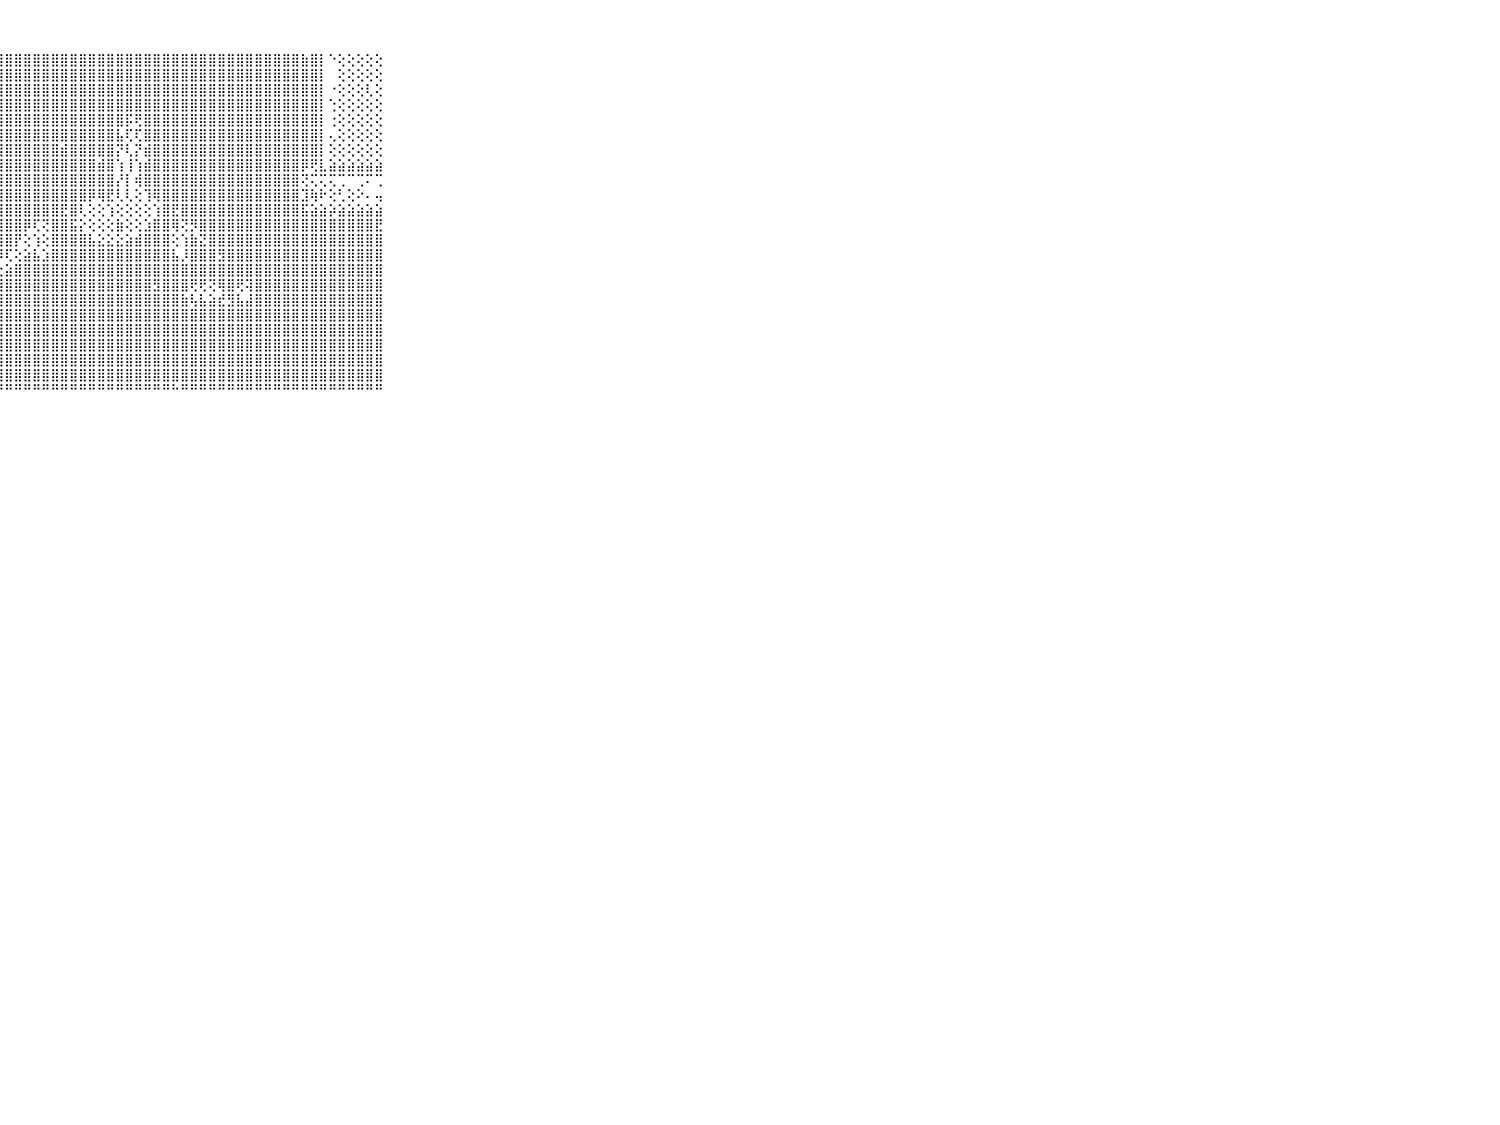

⠀⠀⠀⠀⠀⠀⠀⠀⠀⠀⠀⠀⠀⠀⠀⠀⠕⢸⣿⣿⣿⣿⣿⣿⣿⣿⣿⣿⣿⣿⣿⣿⣿⣿⣿⣿⣿⣿⣿⣿⣿⣿⣿⣿⣿⣿⣿⣿⣿⣿⣿⣿⣿⣿⣿⣿⣿⣿⣿⣿⣷⣿⡇⠑⢕⢕⢕⢕⢕⠀⠀⠀⠀⠀⠀⠀⠀⠀⠀⠀⠀
⠀⠀⠀⠀⠀⠀⠀⠀⠀⠀⠀⠀⠀⠀⠀⠀⠀⢸⣿⣿⣿⣿⣿⣿⣿⣿⣿⣿⣿⣿⣿⣿⣿⣿⣿⣿⣿⣿⣿⣿⣿⣿⣿⣿⣿⣿⣿⣿⣿⣿⣿⣿⣿⣿⣿⣿⣿⣿⣿⣿⣿⣿⡇⠀⢕⢕⢕⢕⢕⠀⠀⠀⠀⠀⠀⠀⠀⠀⠀⠀⠀
⠀⠀⠀⠀⠀⠀⠀⠀⠀⠀⠀⠀⠀⠀⢀⠀⠀⢸⣿⣿⣿⣿⣿⣿⣿⣿⣿⣿⣿⣿⣿⣿⣿⣿⣿⣿⣿⣿⣿⣿⣿⣿⣿⣿⣿⣿⣿⣿⣿⣿⣿⣿⣿⣿⣿⣿⣿⣿⣿⣿⣿⣿⡇⠐⢕⢕⢕⢇⢕⠀⠀⠀⠀⠀⠀⠀⠀⠀⠀⠀⠀
⠀⠀⠀⠀⠀⠀⠀⠀⠀⠀⠀⠀⢄⠁⠁⠀⢀⢸⣿⣿⣿⣿⣿⣿⣿⣿⣿⣿⣿⣿⣿⣿⣿⣿⣿⣿⣿⣿⣿⣿⣿⣿⣿⣿⣿⣿⣿⣿⣿⣿⣿⣿⣿⣿⣿⣿⣿⣿⣿⣿⣿⣿⡇⢑⢕⢕⢕⢕⢕⠀⠀⠀⠀⠀⠀⠀⠀⠀⠀⠀⠀
⠀⠀⠀⠀⠀⠀⠀⠀⠀⠀⠀⢔⢔⢄⢔⢄⠅⢸⣿⣿⣿⣿⣿⣿⣿⣿⣿⣿⣿⣿⣿⣿⣿⣿⣿⣿⣿⣿⣿⣿⣿⡯⢟⣿⣿⣿⣿⣿⣿⣿⣿⣿⣿⣿⣿⣿⣿⣿⣿⣿⣿⣿⡇⢐⢕⢕⢕⢕⢕⠀⠀⠀⠀⠀⠀⠀⠀⠀⠀⠀⠀
⠀⠀⠀⠀⠀⠀⠀⠀⠀⠀⠀⢕⢕⢕⢕⢕⠐⢸⣿⣿⣿⣿⣿⣿⣿⣿⣿⣿⣿⣿⣿⣿⣿⣿⣿⣿⣿⣿⣿⣿⣧⢏⢏⣿⣿⣿⣿⣿⣿⣿⣿⣿⣿⣿⣿⣿⣿⣿⣿⣿⣿⣿⡇⢄⢕⢕⢕⢕⢕⠀⠀⠀⠀⠀⠀⠀⠀⠀⠀⠀⠀
⠀⠀⠀⠀⠀⠀⠀⠀⠀⠀⠀⠑⢕⢕⢕⢕⢐⢸⣿⣿⣿⣿⣿⣿⣿⣿⣿⣿⣿⣿⣿⣿⣿⣿⣾⣿⣿⣿⣿⣿⡝⢇⡝⣾⣿⣿⣿⣿⣿⣿⣿⣿⣿⣿⣿⣿⣿⣿⣿⣿⣿⣿⡇⢕⢕⢕⢕⢕⢕⠀⠀⠀⠀⠀⠀⠀⠀⠀⠀⠀⠀
⠀⠀⠀⠀⠀⠀⠀⠀⠀⠀⠀⢀⢱⢕⢕⢕⠀⢜⣿⣿⣿⣿⣿⣿⣿⣿⣿⣿⣿⣿⣿⣿⣿⣿⣿⣿⣿⣿⣾⣿⢱⢸⢱⣾⣿⣿⣿⣿⣿⣿⣿⣿⣿⣿⣿⣿⣿⣿⣿⣿⡿⢟⣇⣵⣵⣵⣵⣵⣵⠀⠀⠀⠀⠀⠀⠀⠀⠀⠀⠀⠀
⠀⠀⠀⠀⠀⠀⠀⠀⠀⠀⠀⢕⢕⢕⢕⢕⠀⢕⣿⣿⣿⣿⣿⣿⣿⣿⣿⣿⣿⣿⣿⣿⣿⣿⣿⣿⣿⣿⣿⣿⡜⡇⢾⣿⣿⣿⣿⣿⣿⣿⣿⣿⣿⣿⣿⣿⣿⣿⣿⣿⢝⢍⢍⢍⢉⠉⢉⠍⢉⠀⠀⠀⠀⠀⠀⠀⠀⠀⠀⠀⠀
⠀⠀⠀⠀⠀⠀⠀⠀⠀⠀⠀⢕⢕⡿⢕⢕⠀⢕⣿⣿⡏⢝⢱⣿⣿⣿⣿⣿⣿⣿⣿⣿⣿⣿⣿⣿⣿⡿⢿⣟⢇⢇⢕⢹⢿⣿⣿⣿⣿⣿⣿⣿⣿⣿⣿⣿⣿⣿⣿⣿⣹⢷⠗⢕⢃⢕⠕⠄⢤⠀⠀⠀⠀⠀⠀⠀⠀⠀⠀⠀⠀
⠀⠀⠀⠀⠀⠀⠀⠀⠀⠀⠀⢔⢱⡵⢕⢕⢐⢕⣿⣿⣿⣧⡜⣿⣿⣿⣿⣿⣿⣿⣿⣿⣿⣿⣟⣿⢇⢕⢕⢱⢕⢕⢕⢕⢱⣿⣟⣿⣿⣿⣿⣿⣿⣿⣿⣿⣿⣿⣿⣿⣯⣵⣵⡵⣵⣵⣵⣵⣵⠀⠀⠀⠀⠀⠀⠀⠀⠀⠀⠀⠀
⠀⠀⠀⠀⠀⠀⠀⠀⠀⠀⠀⠕⢸⢇⢕⢕⢀⢕⣿⣿⣿⣿⡯⢿⣿⣿⣿⣿⣿⣿⡿⢏⢝⣿⣿⣯⡕⢕⢕⢕⣷⢕⢕⣱⣿⣿⢿⢝⡻⣿⣿⣿⣿⣿⣿⣿⣿⣿⣿⣿⣿⣿⣿⣿⣿⣿⣿⣿⣟⠀⠀⠀⠀⠀⠀⠀⠀⠀⠀⠀⠀
⠀⠀⠀⠀⠀⠀⠀⠀⠀⠀⠀⢝⢟⢗⢇⢕⢕⢕⣿⣿⣿⣿⣷⡸⣿⣿⣿⣿⣿⡟⢕⢱⢕⣿⣿⣿⣿⣧⣕⣕⣕⣵⣾⣿⣿⣿⢕⢱⣷⣝⣿⣿⣿⣿⣿⣿⣿⣿⣿⣿⣿⣿⣿⣿⣿⣿⣿⣿⣿⠀⠀⠀⠀⠀⠀⠀⠀⠀⠀⠀⠀
⠀⠀⠀⠀⠀⠀⠀⠀⠀⠀⠀⢱⡕⢇⢕⢕⢕⢕⣿⣿⣿⣿⣿⣷⡹⣿⣿⡿⢏⢕⣵⣧⣱⣿⣿⣿⣿⣿⣿⣿⣿⣿⣿⣿⣿⣿⣧⡸⣿⣿⣿⣻⣿⣿⣿⣿⣿⣿⣿⣿⣿⣿⣿⣿⣿⣿⣿⣿⣿⠀⠀⠀⠀⠀⠀⠀⠀⠀⠀⠀⠀
⠀⠀⠀⠀⠀⠀⠀⠀⠀⠀⠀⢕⢕⢕⢕⢕⠀⢕⣿⣿⣿⣿⣿⣿⢹⢟⢝⢕⣵⣿⣿⣿⣿⣿⣿⣿⣿⣿⣿⣿⣿⣿⣿⣿⣿⣿⣿⣿⣿⣿⣿⣿⣿⣿⣿⣿⣿⣿⣿⣿⣿⣿⣿⣿⣿⣿⣿⣿⣿⠀⠀⠀⠀⠀⠀⠀⠀⠀⠀⠀⠀
⠀⠀⠀⠀⠀⠀⠀⠀⠀⠀⠀⠁⢸⢕⢕⢕⢀⢕⣿⣿⣿⣿⣿⡇⢕⣱⣵⣿⣿⣿⣿⣿⣿⣿⣿⣿⣿⣿⣿⣿⣿⣿⣿⣿⣻⣿⣿⣿⢟⢟⢝⢿⣿⢟⢽⣿⣿⣿⣿⣿⣿⣿⣿⣿⣿⣿⣿⣿⣿⠀⠀⠀⠀⠀⠀⠀⠀⠀⠀⠀⠀
⠀⠀⠀⠀⠀⠀⠀⠀⠀⠀⠀⢕⢸⢕⢕⢕⢔⢱⣿⣿⣿⣿⣿⣷⣾⣿⣿⣿⣿⣿⣿⣿⣿⣿⣿⣿⣿⣿⣿⣿⣿⣿⣿⣿⣿⣿⣿⣷⢧⣧⣵⣞⣻⣧⣼⣿⣿⣿⣿⣿⣿⣿⣿⣿⣿⣿⣿⣿⣿⠀⠀⠀⠀⠀⠀⠀⠀⠀⠀⠀⠀
⠀⠀⠀⠀⠀⠀⠀⠀⠀⠀⠀⢕⢸⢕⢕⢕⢕⢸⣿⣿⣿⣿⣿⣿⣿⣿⣿⣿⣿⣿⣿⣿⣿⣿⣿⣿⣿⣿⣿⣿⣿⣿⣿⣿⣿⣿⣿⣿⣿⣿⣿⣿⣿⣿⣿⣿⣿⣿⣿⣿⣿⣿⣿⣿⣿⣿⣿⣿⣿⠀⠀⠀⠀⠀⠀⠀⠀⠀⠀⠀⠀
⠀⠀⠀⠀⠀⠀⠀⠀⠀⠀⠀⢕⢸⢕⡕⢸⢕⢸⣿⣿⣿⣿⣿⣿⣿⣿⣿⣿⣿⣿⣿⣿⣿⣿⣿⣿⣿⣿⣿⣿⣿⣿⣿⣿⣿⣿⣿⣿⣿⣿⣿⣿⣿⣿⣿⣿⣿⣿⣿⣿⣿⣿⣿⣿⣿⣿⣿⣿⣿⠀⠀⠀⠀⠀⠀⠀⠀⠀⠀⠀⠀
⠀⠀⠀⠀⠀⠀⠀⠀⠀⠀⠀⢕⢸⢕⢕⢸⢕⢸⣿⣿⣿⣿⣿⣿⣿⣿⣿⣿⣿⣿⣿⣿⣿⣿⣿⣿⣿⣿⣿⣿⣿⣿⣿⣿⣿⣿⣿⣿⣿⣿⣿⣿⣿⣿⣿⣿⣿⣿⣿⣿⣿⣿⣿⣿⣿⣿⣿⣿⣿⠀⠀⠀⠀⠀⠀⠀⠀⠀⠀⠀⠀
⠀⠀⠀⠀⠀⠀⠀⠀⠀⠀⠀⢝⢝⢕⢕⣸⢕⢸⣿⣿⣿⣿⣿⣿⣿⣿⣿⣿⣿⣿⣿⣿⣿⣿⣿⣿⣿⣿⣿⣿⣿⣿⣿⣿⣿⣿⣿⣿⣿⣿⣿⣿⣿⣿⣿⣿⣿⣿⣿⣿⣿⣿⣿⣿⣿⣿⣿⣿⣿⠀⠀⠀⠀⠀⠀⠀⠀⠀⠀⠀⠀
⠀⠀⠀⠀⠀⠀⠀⠀⠀⠀⠀⢕⢕⢕⢜⢸⢕⢸⣿⣿⣿⣿⣿⣿⣿⣿⣿⣿⣿⣿⣿⣿⣿⣿⣿⣿⣿⣿⣿⣿⣿⣿⣿⣿⣿⣿⣿⣿⣿⣿⣿⣿⣿⣿⣿⣿⣿⣿⣿⣿⣿⣿⣿⣿⣿⣿⣿⣿⣿⠀⠀⠀⠀⠀⠀⠀⠀⠀⠀⠀⠀
⠀⠀⠀⠀⠀⠀⠀⠀⠀⠀⠀⠑⠑⠑⠑⠘⠑⠘⠛⠛⠛⠛⠛⠛⠛⠛⠛⠛⠛⠛⠛⠛⠛⠛⠛⠛⠛⠛⠛⠛⠛⠛⠛⠛⠛⠛⠓⠛⠛⠛⠛⠛⠛⠛⠛⠛⠛⠛⠛⠛⠛⠛⠛⠛⠛⠛⠛⠛⠛⠀⠀⠀⠀⠀⠀⠀⠀⠀⠀⠀⠀